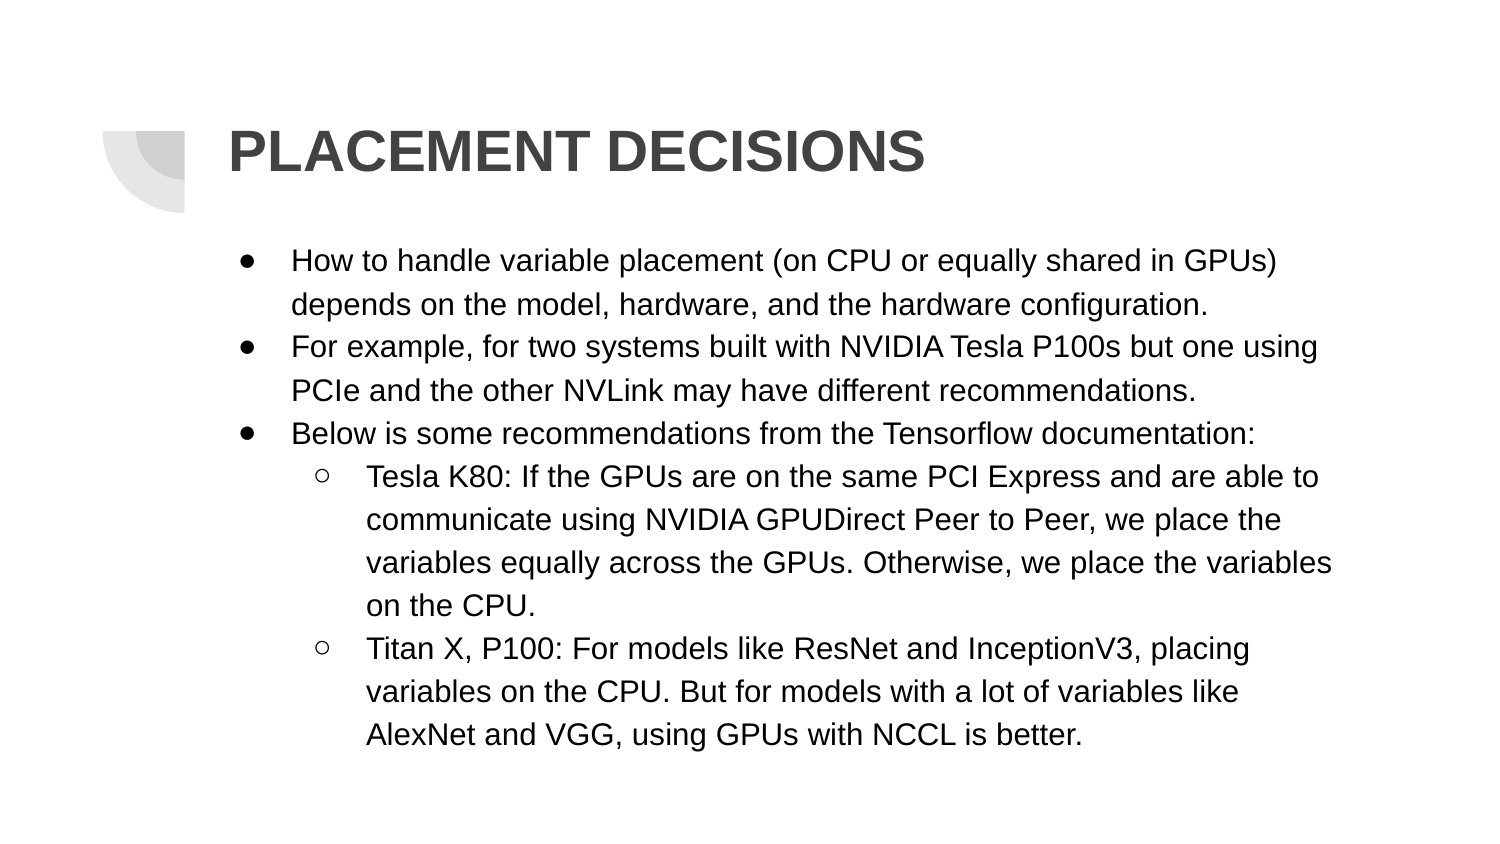

# PLACEMENT DECISIONS
How to handle variable placement (on CPU or equally shared in GPUs) depends on the model, hardware, and the hardware configuration.
For example, for two systems built with NVIDIA Tesla P100s but one using PCIe and the other NVLink may have different recommendations.
Below is some recommendations from the Tensorflow documentation:
Tesla K80: If the GPUs are on the same PCI Express and are able to communicate using NVIDIA GPUDirect Peer to Peer, we place the variables equally across the GPUs. Otherwise, we place the variables on the CPU.
Titan X, P100: For models like ResNet and InceptionV3, placing variables on the CPU. But for models with a lot of variables like AlexNet and VGG, using GPUs with NCCL is better.